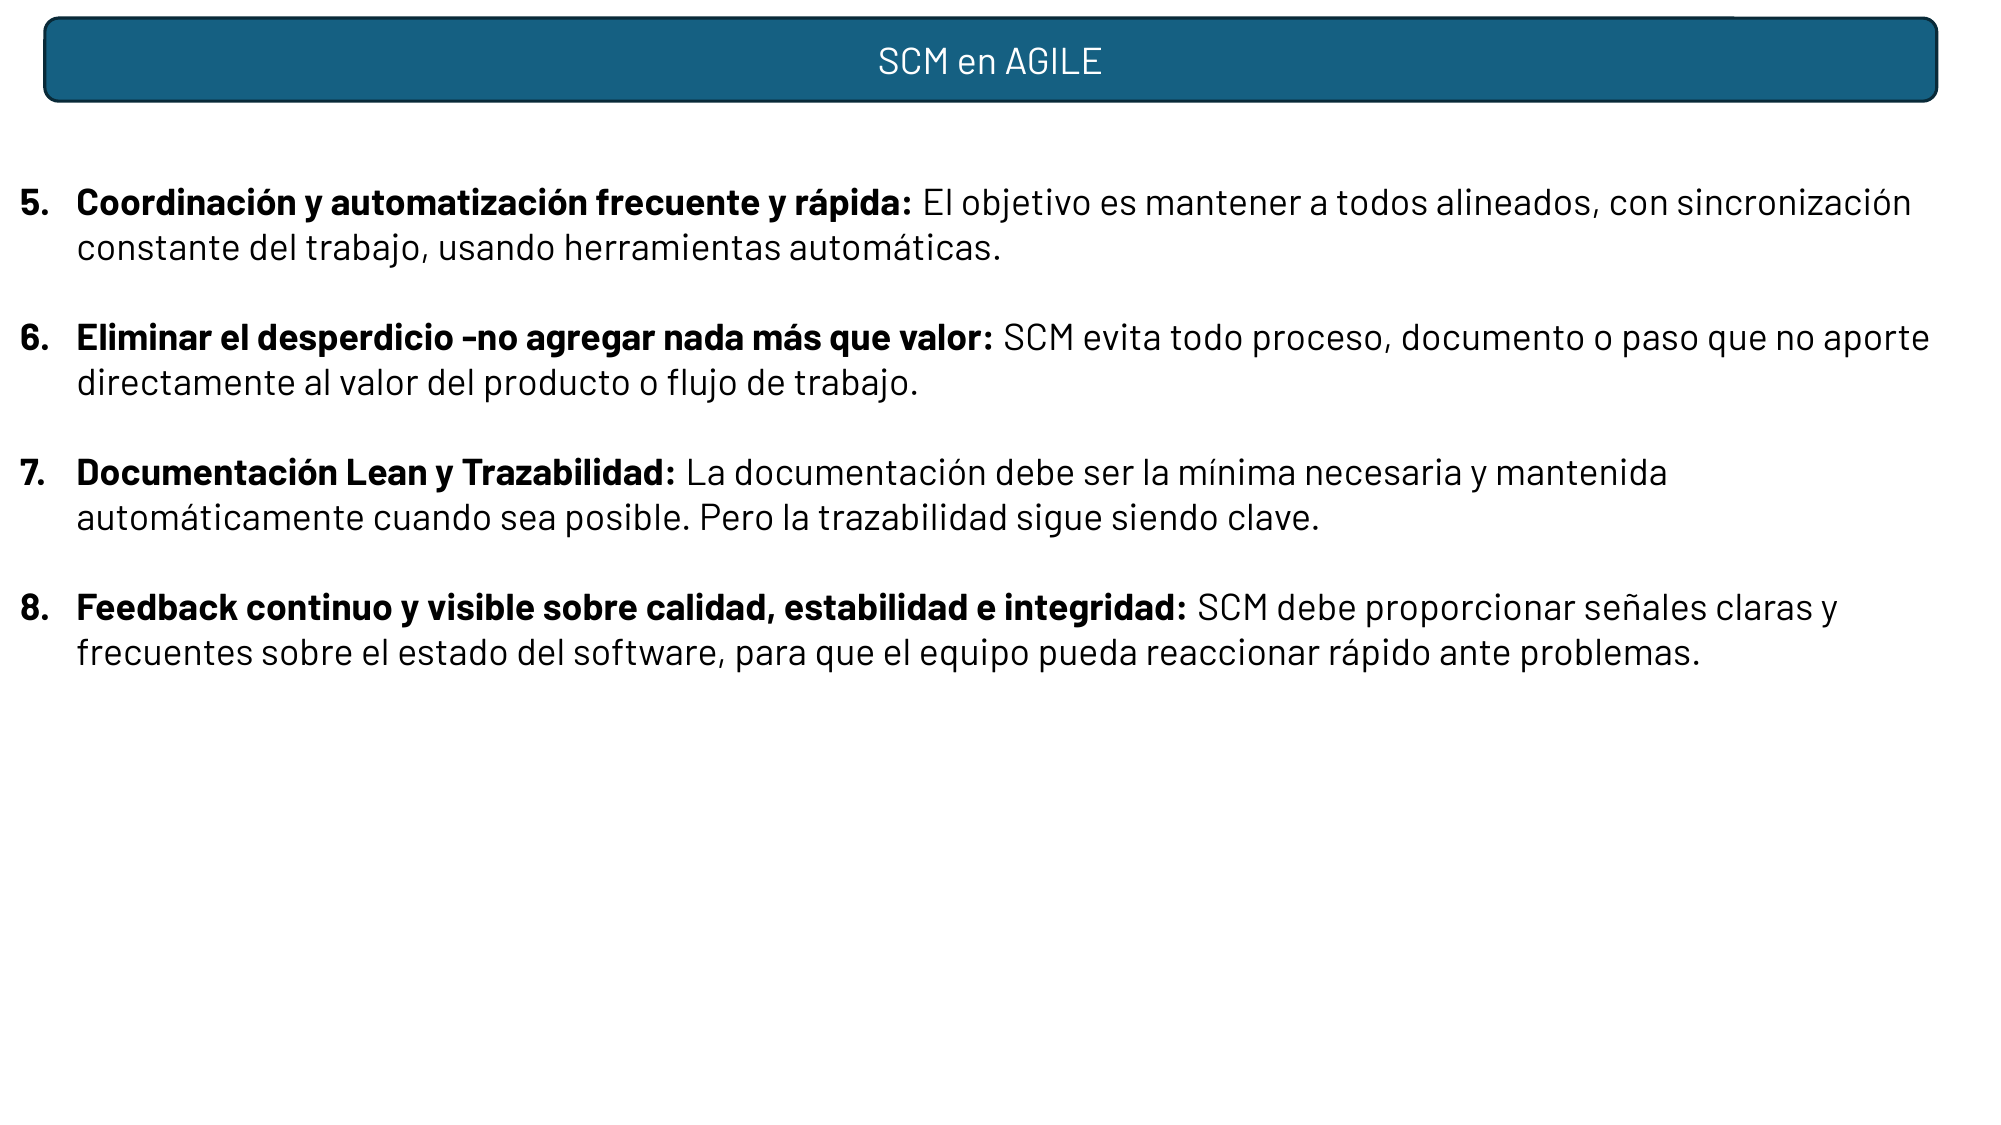

SCM en AGILE
Coordinación y automatización frecuente y rápida: El objetivo es mantener a todos alineados, con sincronización constante del trabajo, usando herramientas automáticas.

Eliminar el desperdicio -no agregar nada más que valor: SCM evita todo proceso, documento o paso que no aporte directamente al valor del producto o flujo de trabajo.

Documentación Lean y Trazabilidad: La documentación debe ser la mínima necesaria y mantenida automáticamente cuando sea posible. Pero la trazabilidad sigue siendo clave.

Feedback continuo y visible sobre calidad, estabilidad e integridad: SCM debe proporcionar señales claras y frecuentes sobre el estado del software, para que el equipo pueda reaccionar rápido ante problemas.